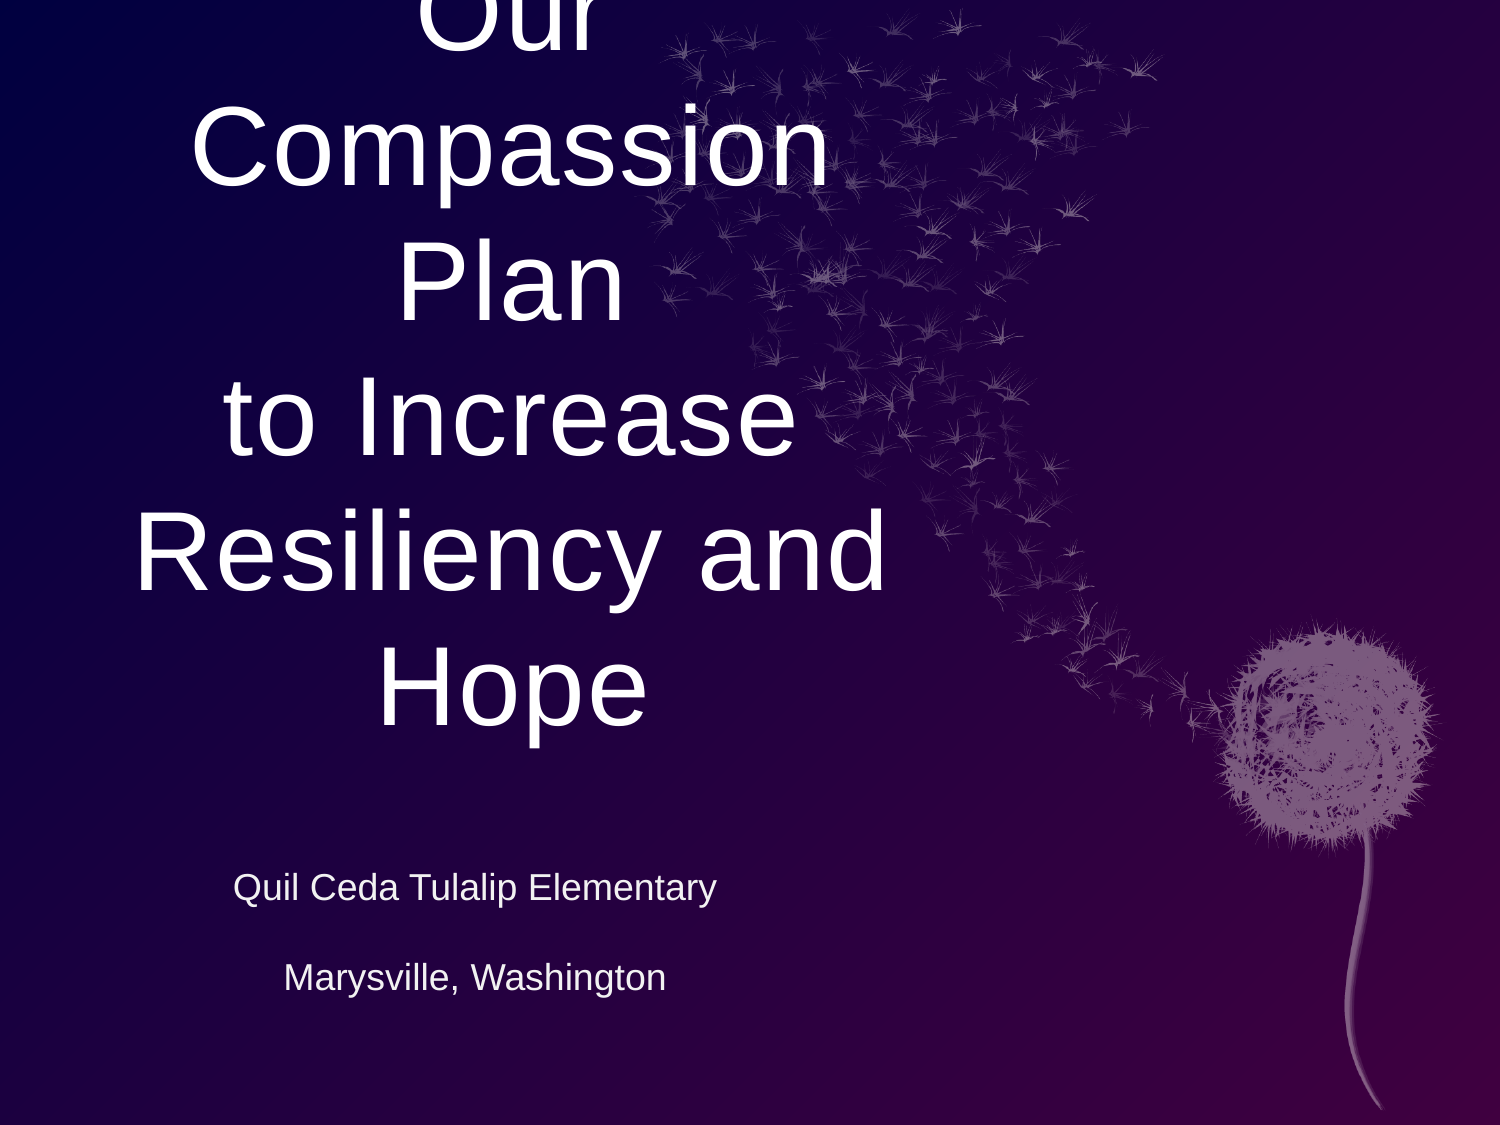

# Our Compassion Plan to Increase Resiliency and Hope
Quil Ceda Tulalip Elementary
Marysville, Washington